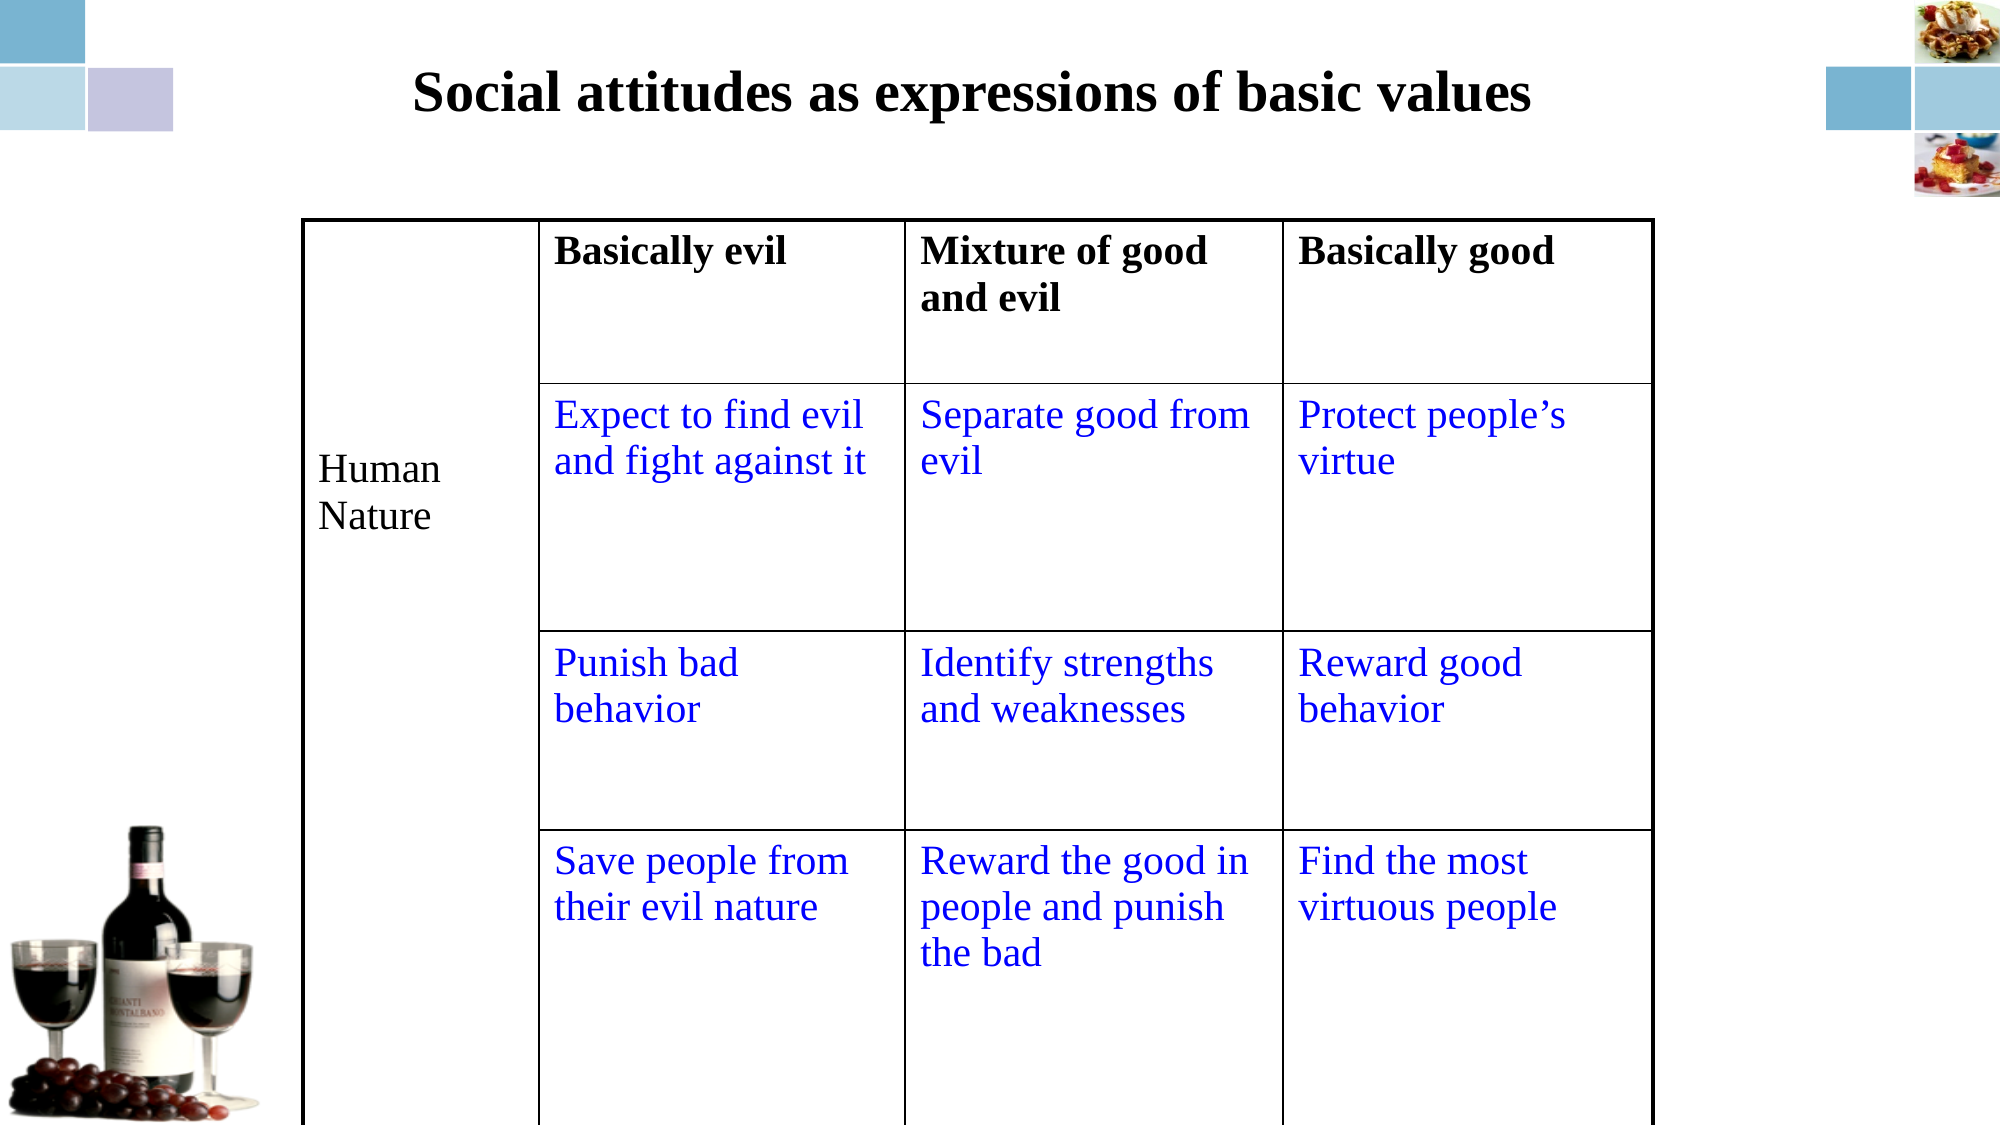

Social attitudes as expressions of basic values
| Human Nature | Basically evil | Mixture of good and evil | Basically good |
| --- | --- | --- | --- |
|  | Expect to find evil and fight against it | Separate good from evil | Protect people’s virtue |
|  | Punish bad behavior | Identify strengths and weaknesses | Reward good behavior |
|  | Save people from their evil nature | Reward the good in people and punish the bad | Find the most virtuous people |